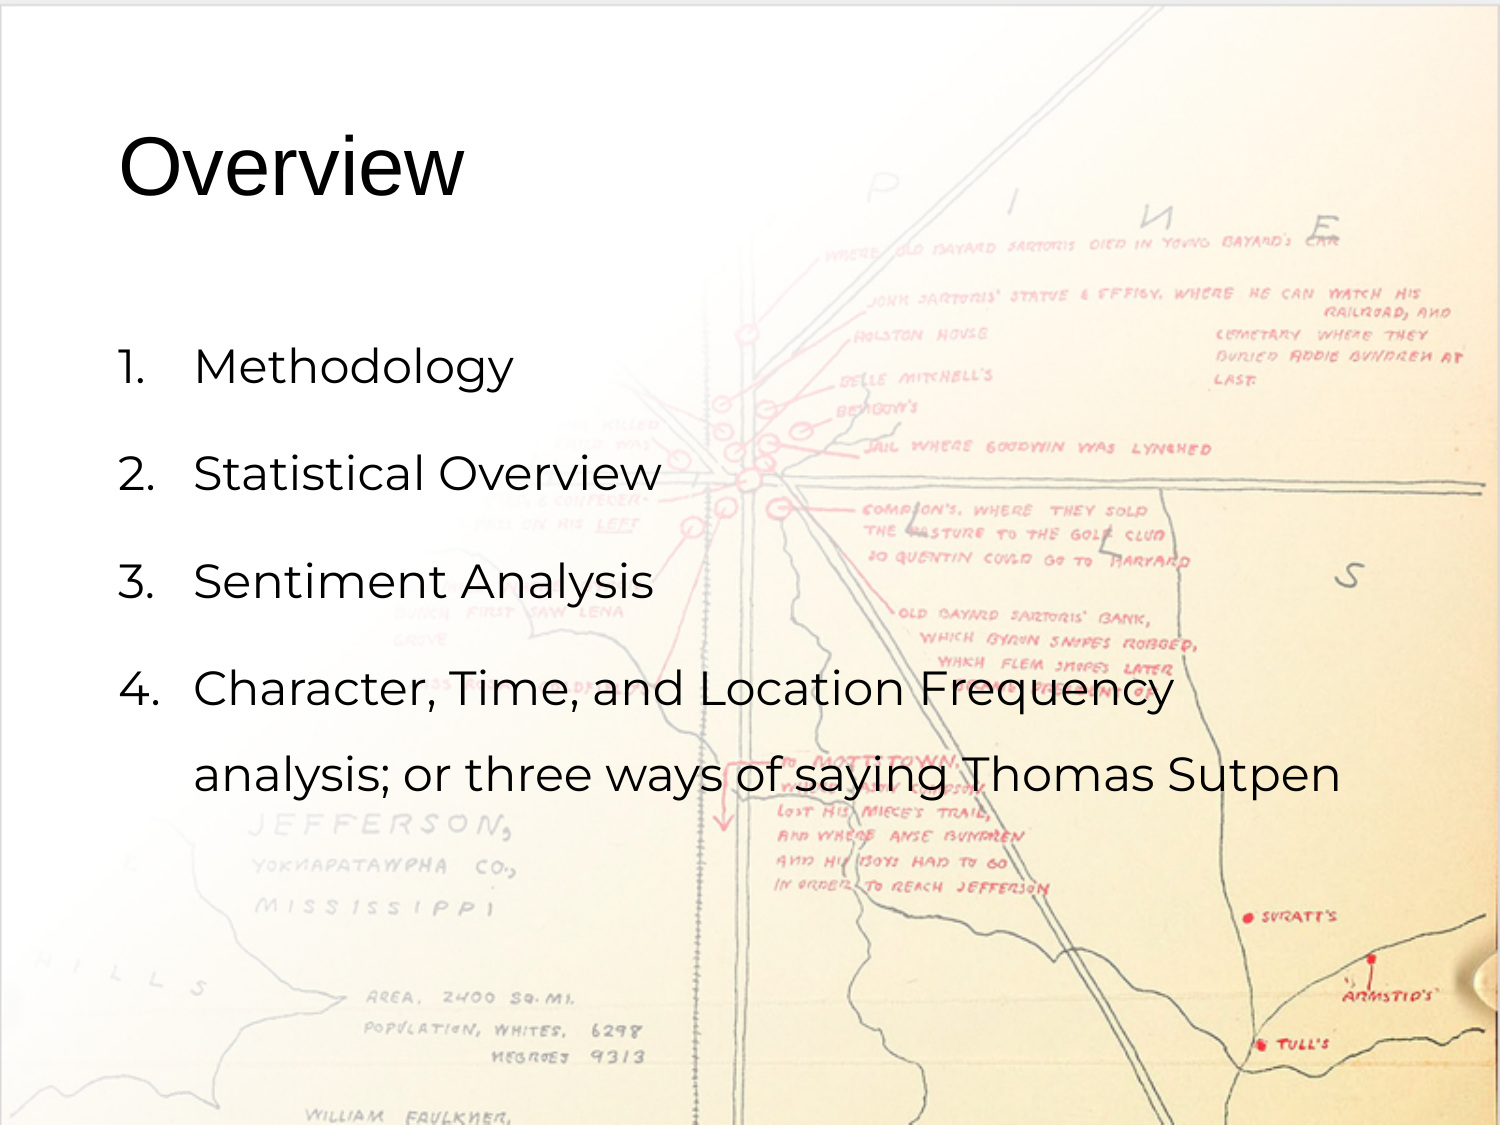

# Overview
Methodology
Statistical Overview
Sentiment Analysis
Character, Time, and Location Frequency analysis; or three ways of saying Thomas Sutpen